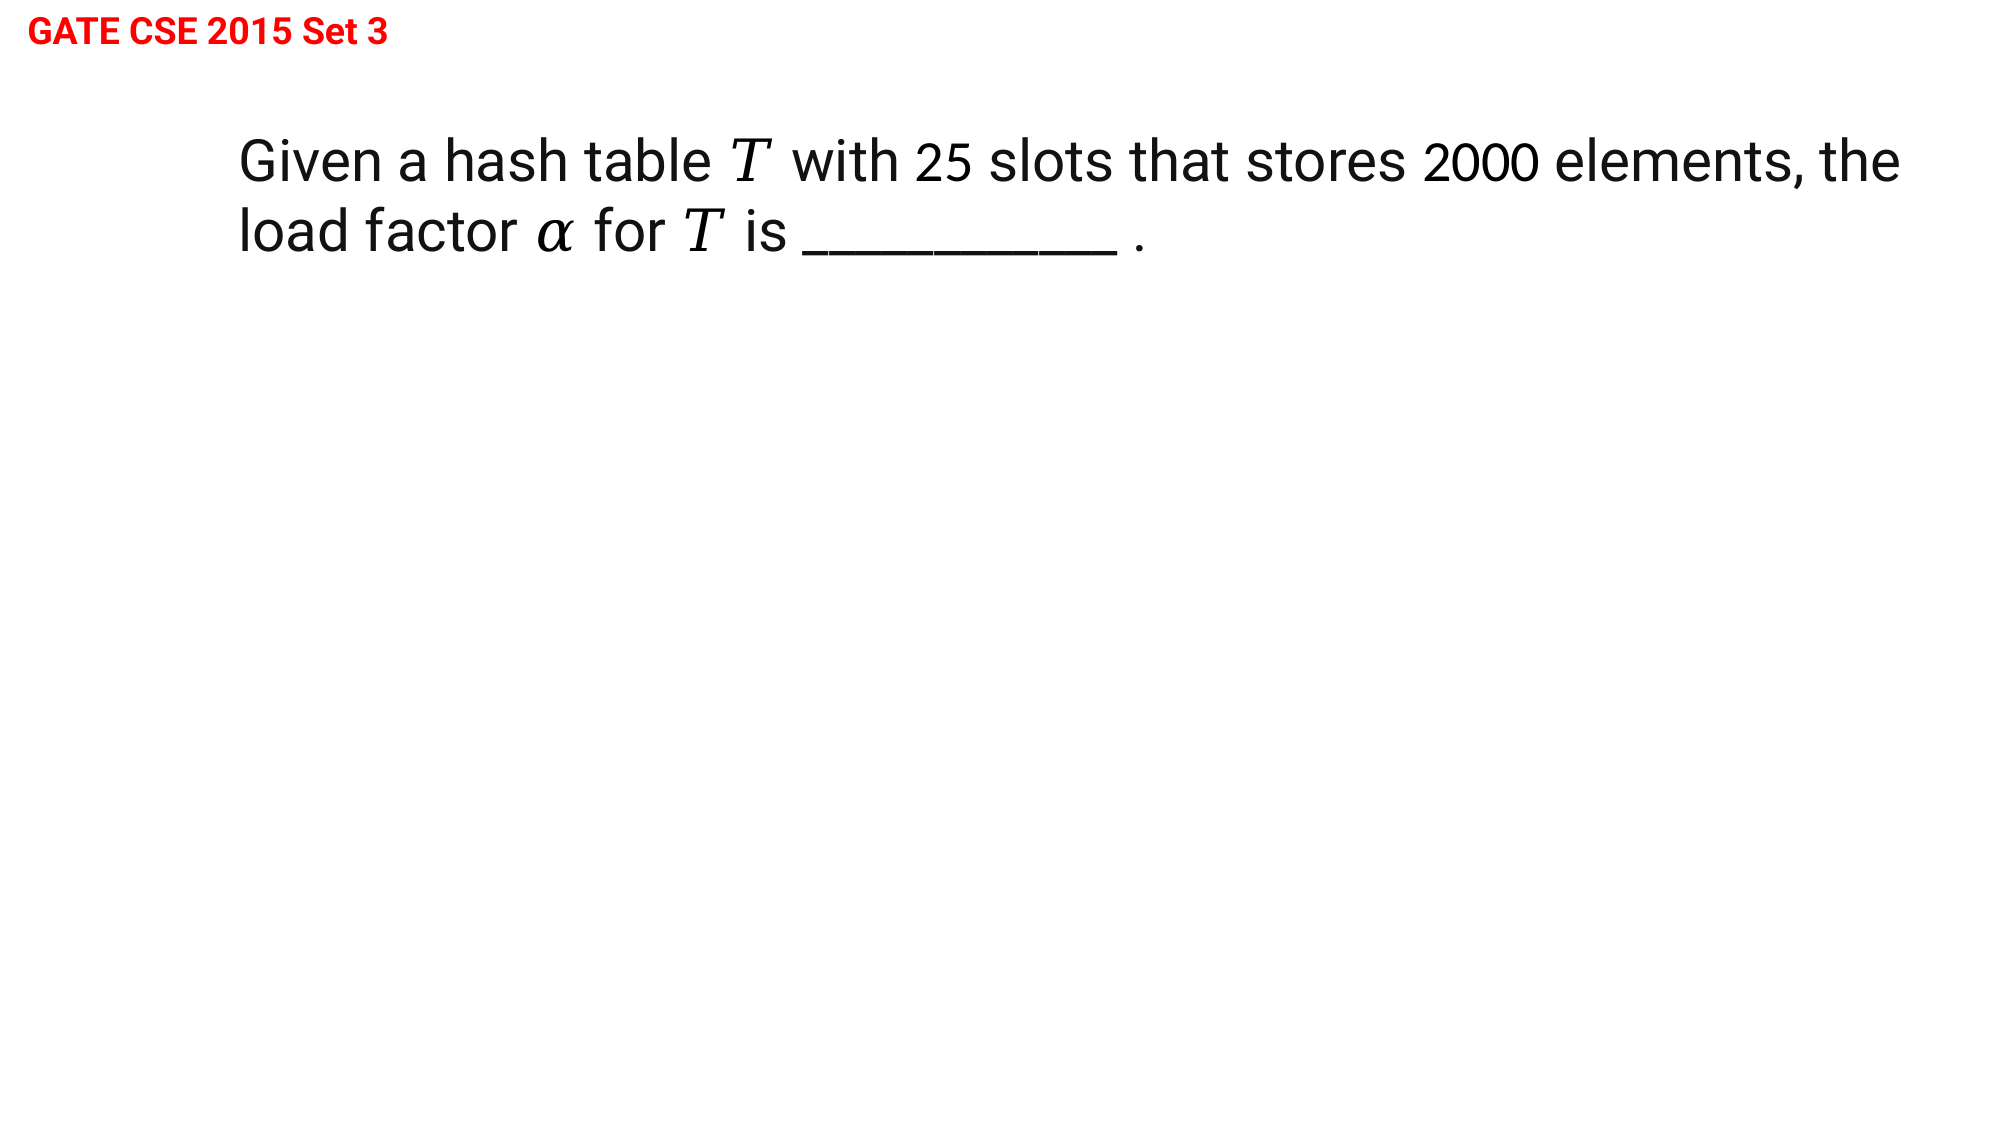

GATE CSE 2015 Set 3
Given a hash table 𝑇 with 25 slots that stores 2000 elements, the load factor 𝛼 for 𝑇 is ____________ .